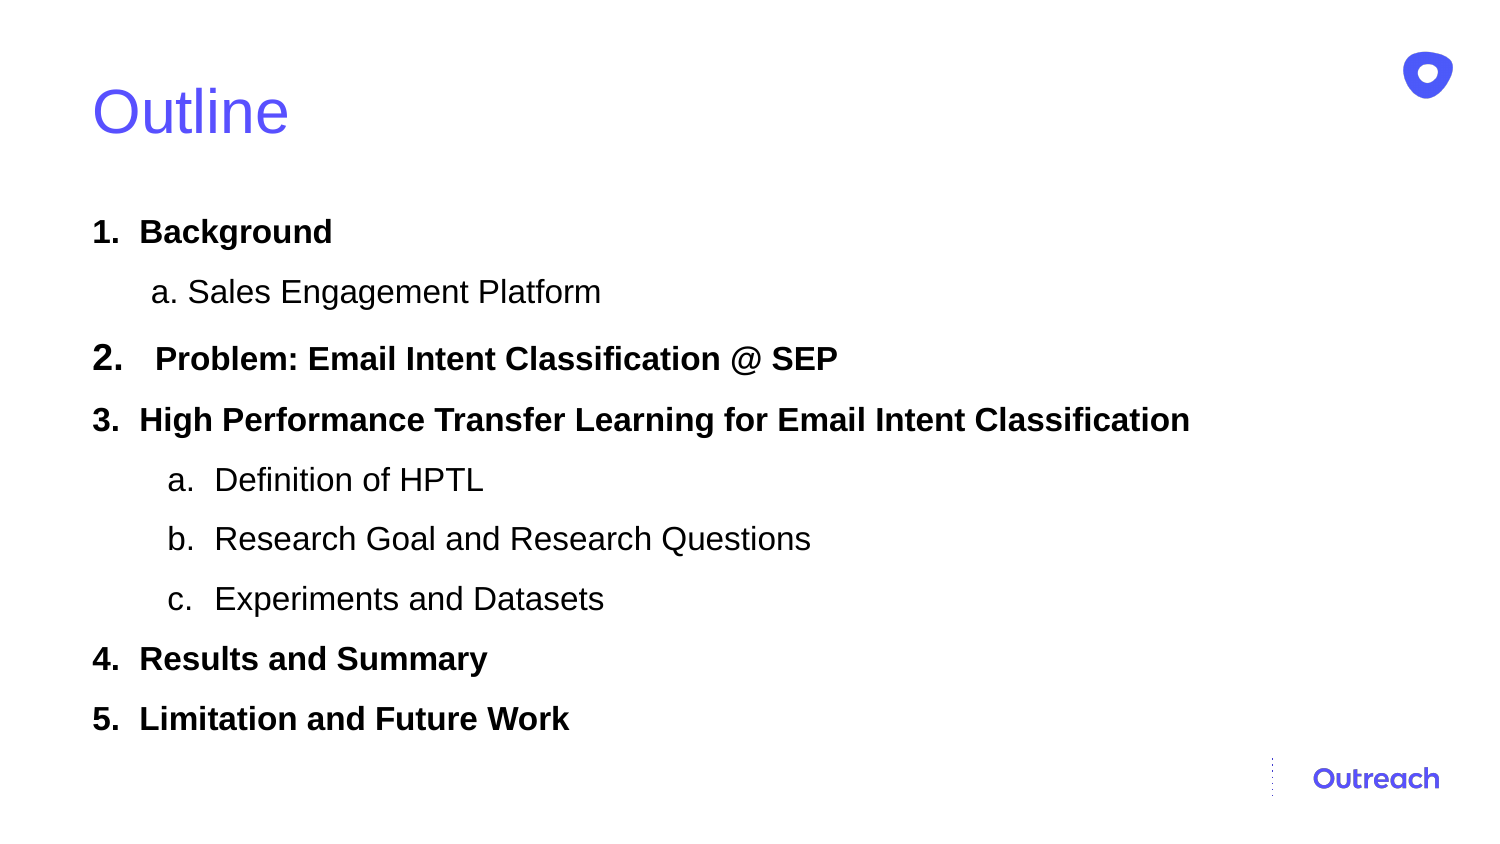

# Outline
Background
 Sales Engagement Platform
   Problem: Email Intent Classification @ SEP
High Performance Transfer Learning for Email Intent Classification
Definition of HPTL
Research Goal and Research Questions
Experiments and Datasets
Results and Summary
Limitation and Future Work